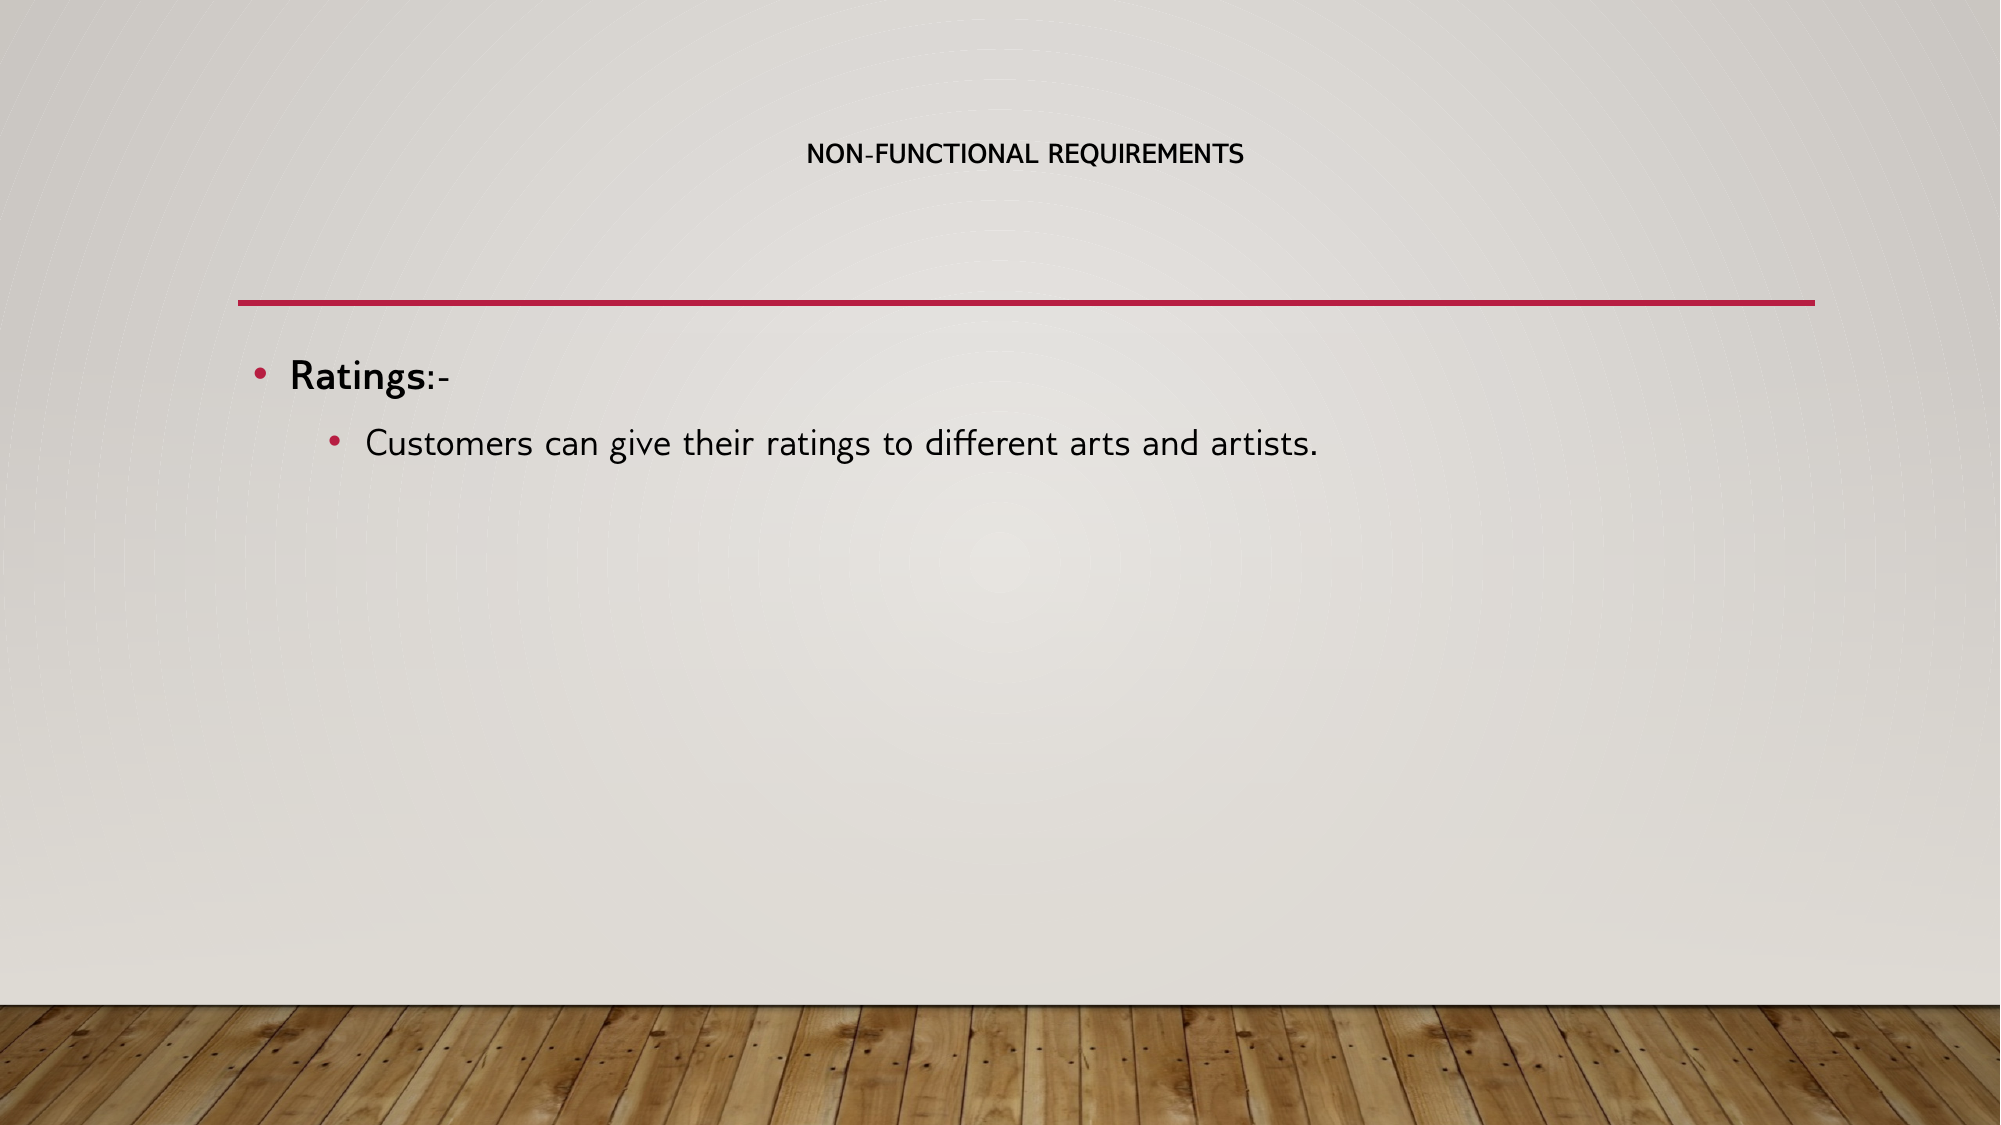

# Non-Functional Requirements
Ratings:-
Customers can give their ratings to different arts and artists.